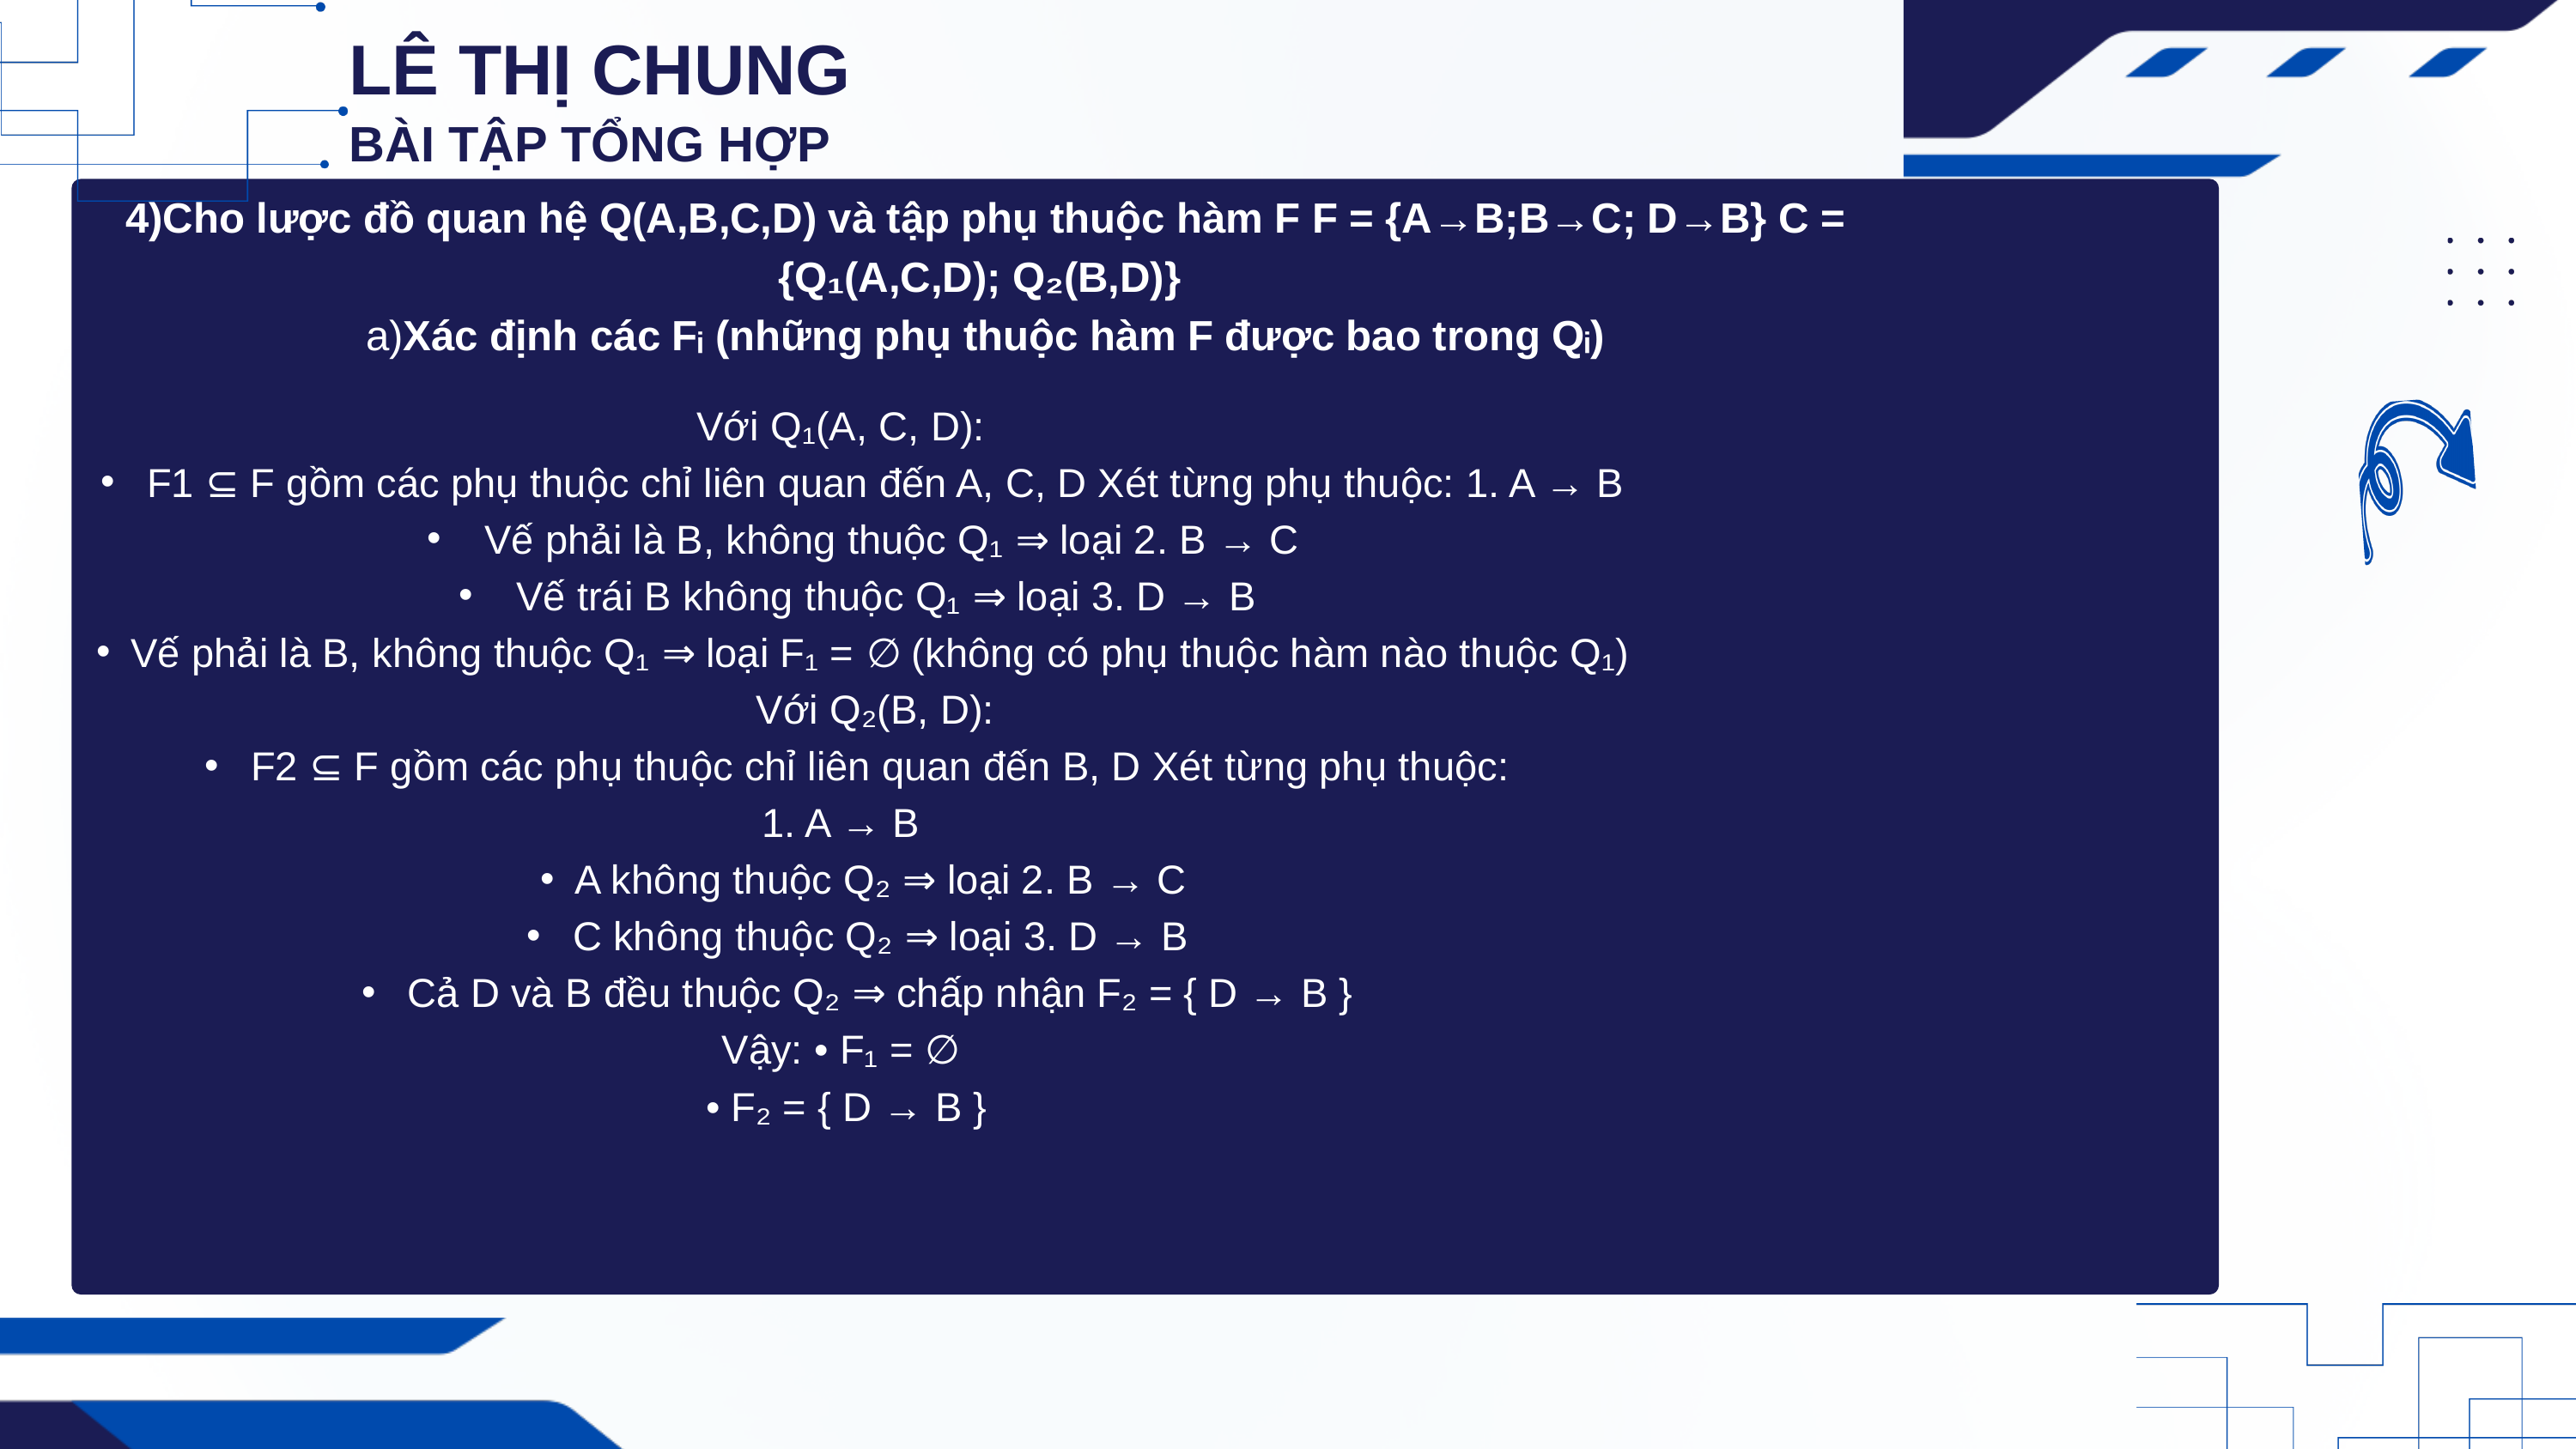

LÊ THỊ CHUNG
BÀI TẬP TỔNG HỢP

4)Cho lược đồ quan hệ Q(A,B,C,D) và tập phụ thuộc hàm F F = {A→B;B→C; D→B} C = {Q₁(A,C,D); Q₂(B,D)}
a)Xác định các Fᵢ (những phụ thuộc hàm F được bao trong Qᵢ)

Với Q₁(A, C, D):
 F1 ⊆ F gồm các phụ thuộc chỉ liên quan đến A, C, D Xét từng phụ thuộc: 1. A → B
  Vế phải là B, không thuộc Q₁ ⇒ loại 2. B → C
  Vế trái B không thuộc Q₁ ⇒ loại 3. D → B
Vế phải là B, không thuộc Q₁ ⇒ loại F₁ = ∅ (không có phụ thuộc hàm nào thuộc Q₁) Với Q₂(B, D):
 F2 ⊆ F gồm các phụ thuộc chỉ liên quan đến B, D Xét từng phụ thuộc:
1. A → B
A không thuộc Q₂ ⇒ loại 2. B → C
 C không thuộc Q₂ ⇒ loại 3. D → B
 Cả D và B đều thuộc Q₂ ⇒ chấp nhận F₂ = { D → B }
Vậy: • F₁ = ∅
• F₂ = { D → B }